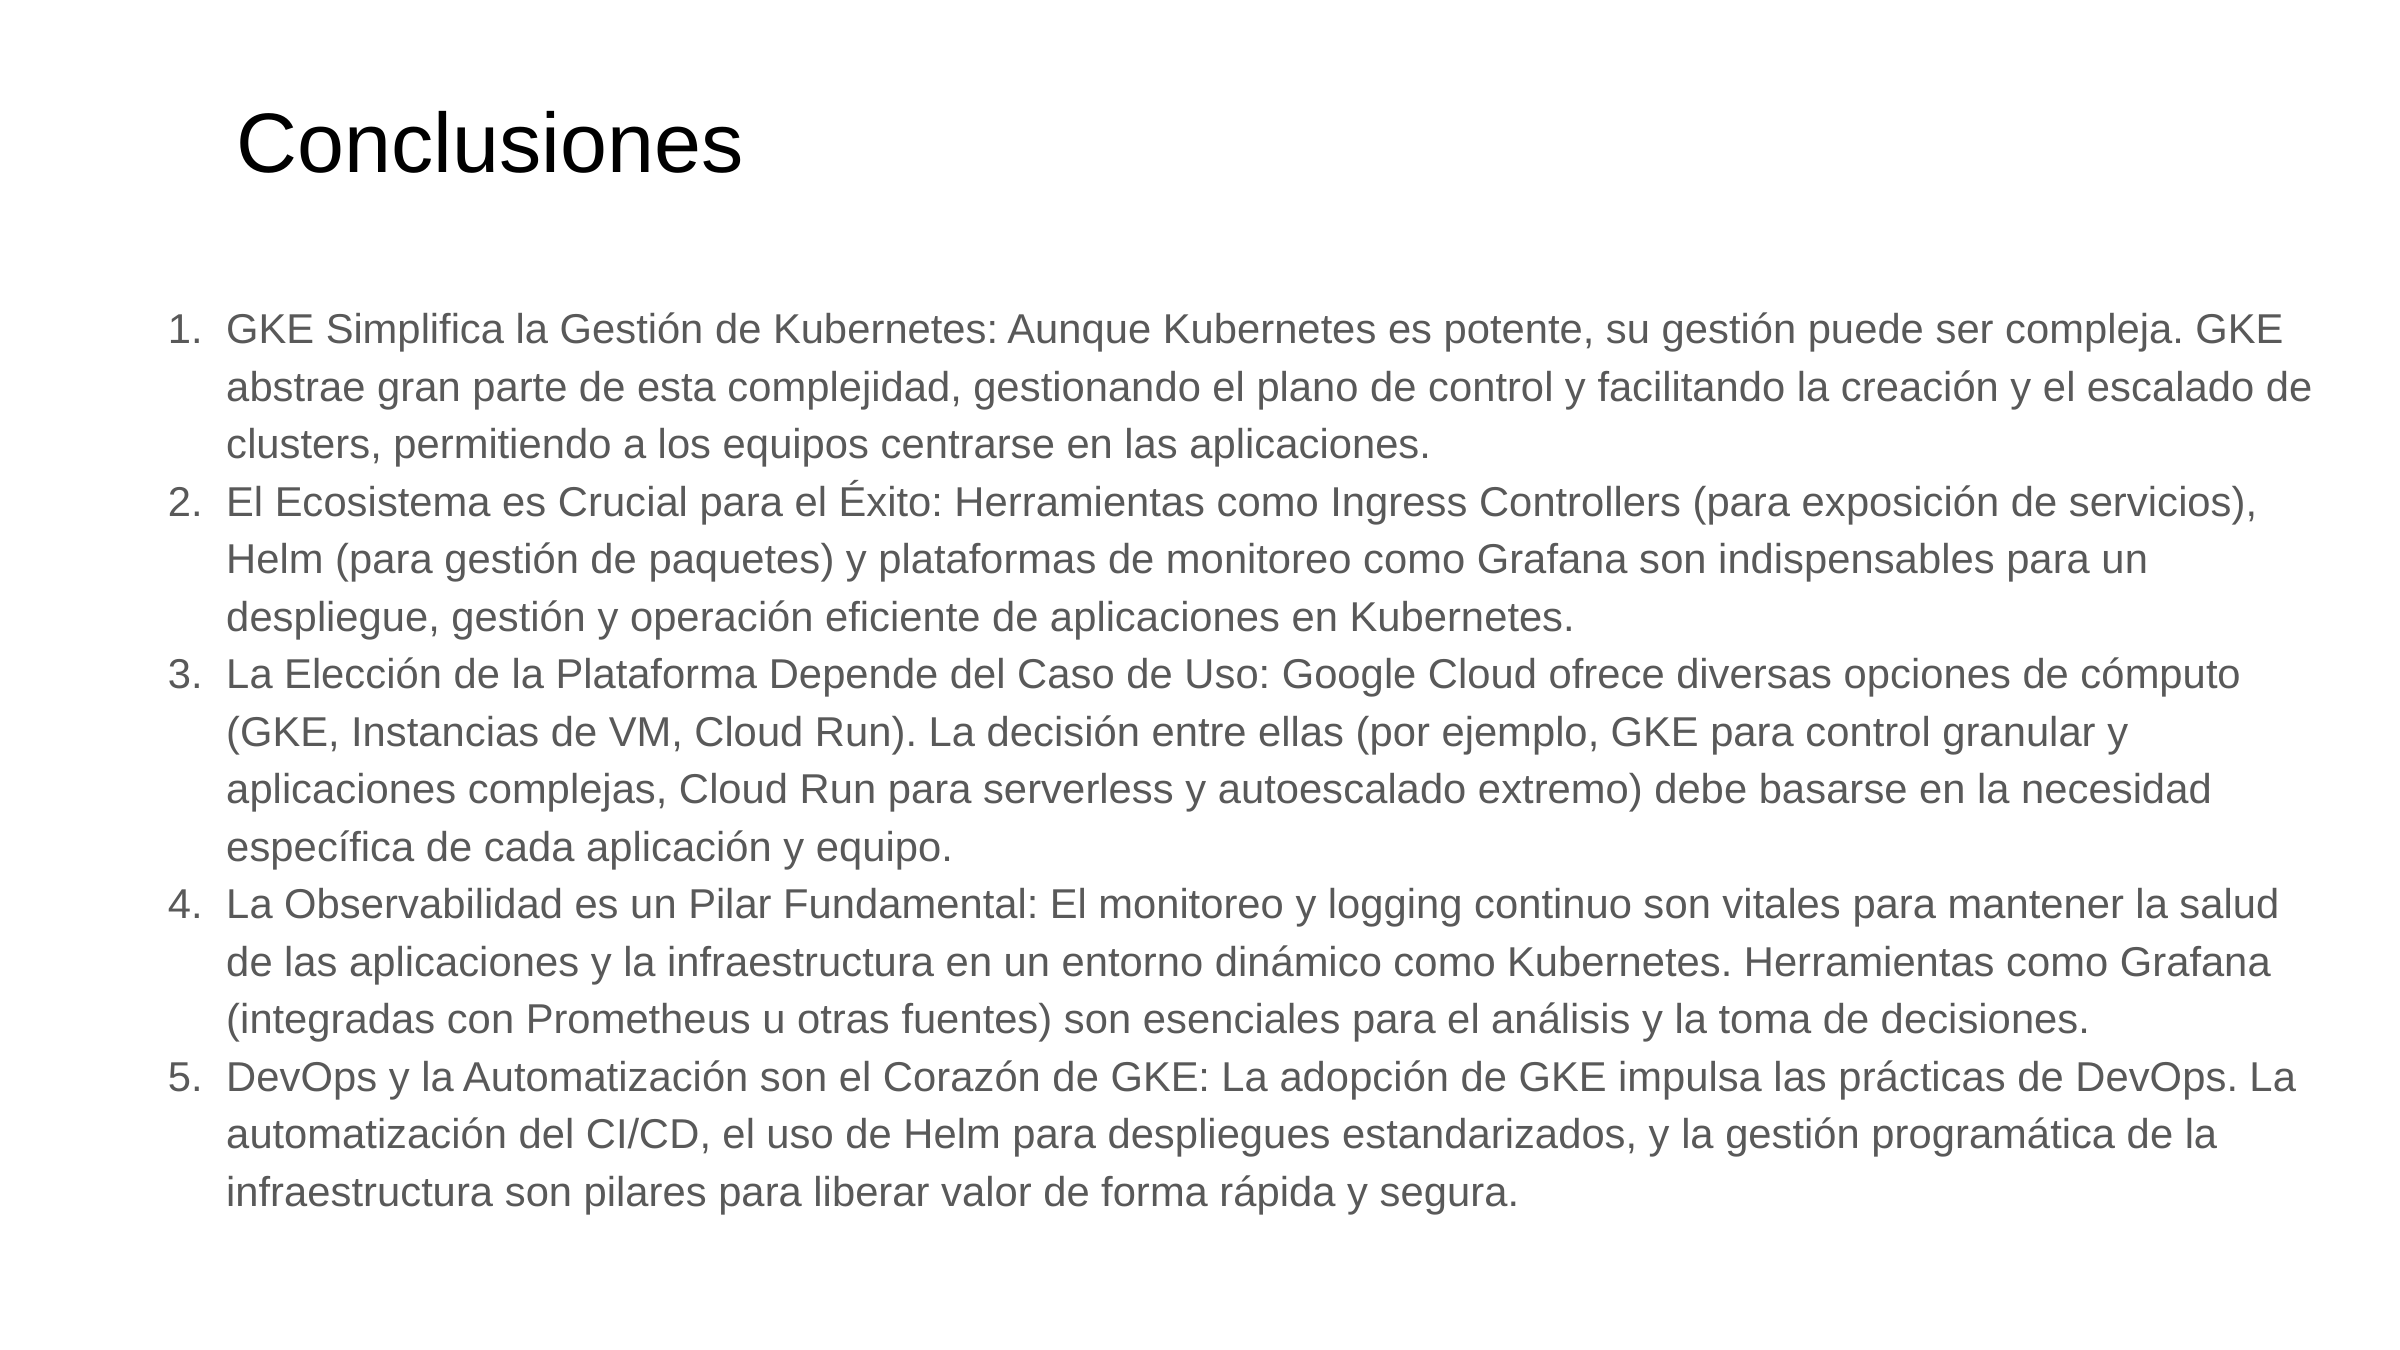

# Conclusiones
GKE Simplifica la Gestión de Kubernetes: Aunque Kubernetes es potente, su gestión puede ser compleja. GKE abstrae gran parte de esta complejidad, gestionando el plano de control y facilitando la creación y el escalado de clusters, permitiendo a los equipos centrarse en las aplicaciones.
El Ecosistema es Crucial para el Éxito: Herramientas como Ingress Controllers (para exposición de servicios), Helm (para gestión de paquetes) y plataformas de monitoreo como Grafana son indispensables para un despliegue, gestión y operación eficiente de aplicaciones en Kubernetes.
La Elección de la Plataforma Depende del Caso de Uso: Google Cloud ofrece diversas opciones de cómputo (GKE, Instancias de VM, Cloud Run). La decisión entre ellas (por ejemplo, GKE para control granular y aplicaciones complejas, Cloud Run para serverless y autoescalado extremo) debe basarse en la necesidad específica de cada aplicación y equipo.
La Observabilidad es un Pilar Fundamental: El monitoreo y logging continuo son vitales para mantener la salud de las aplicaciones y la infraestructura en un entorno dinámico como Kubernetes. Herramientas como Grafana (integradas con Prometheus u otras fuentes) son esenciales para el análisis y la toma de decisiones.
DevOps y la Automatización son el Corazón de GKE: La adopción de GKE impulsa las prácticas de DevOps. La automatización del CI/CD, el uso de Helm para despliegues estandarizados, y la gestión programática de la infraestructura son pilares para liberar valor de forma rápida y segura.